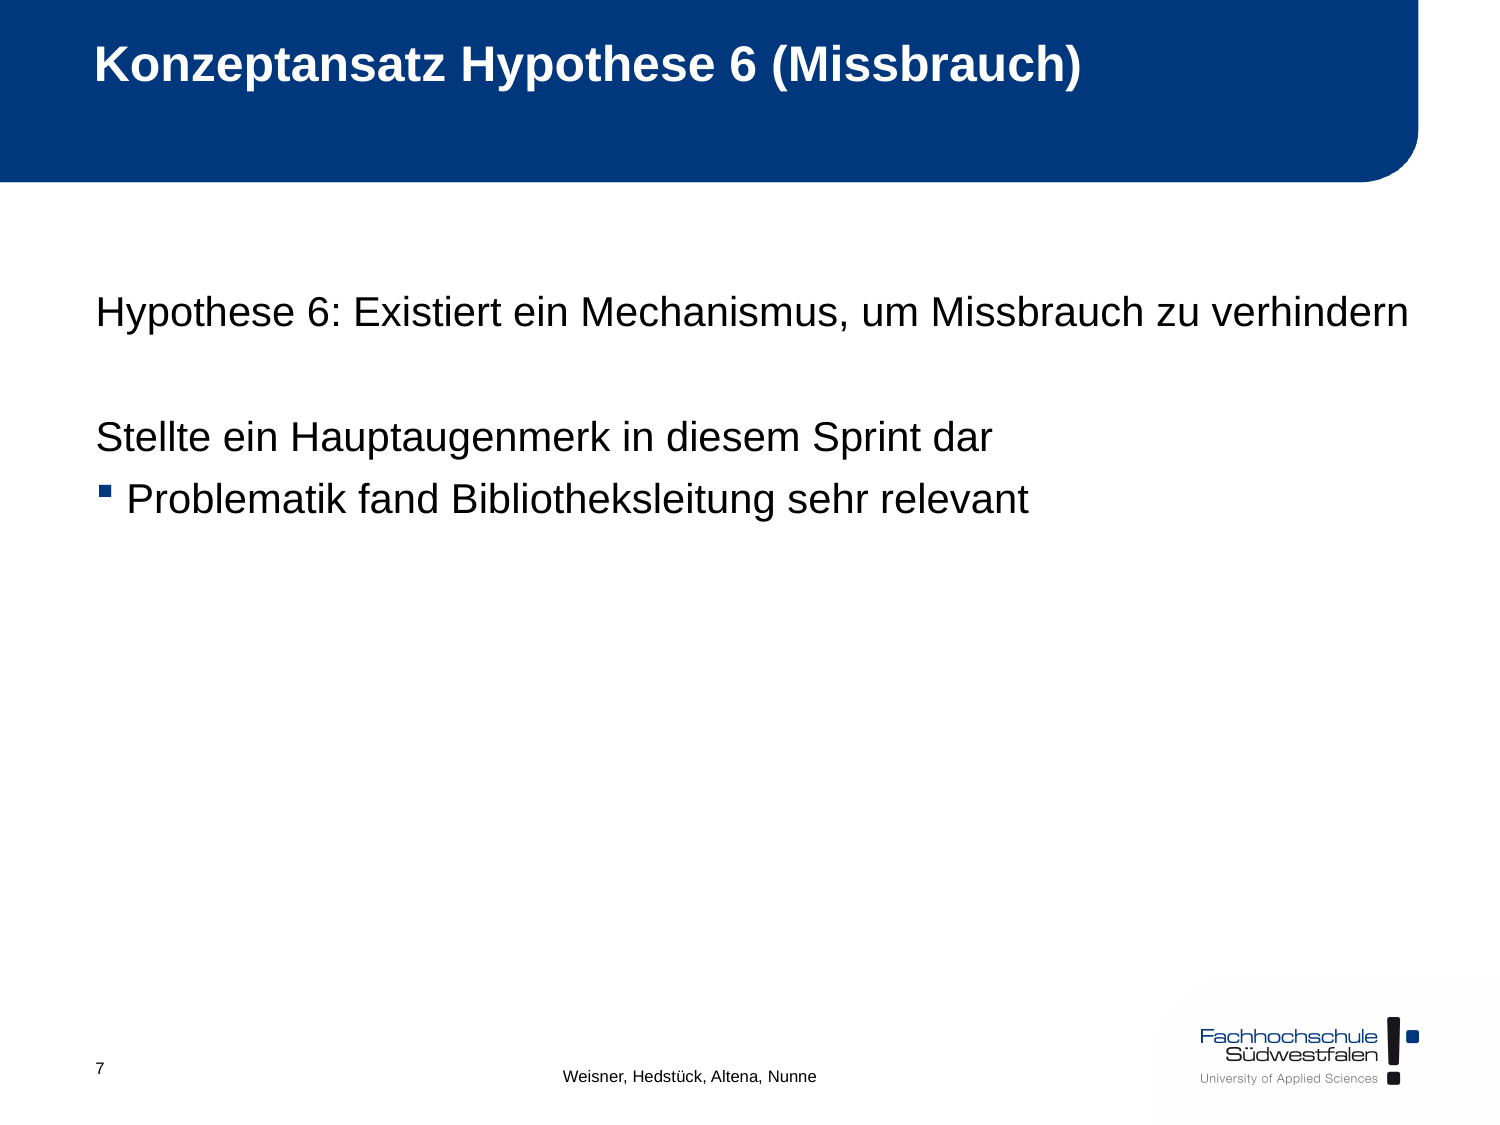

# Konzeptansatz Hypothese 6 (Missbrauch)

Hypothese 6: Existiert ein Mechanismus, um Missbrauch zu verhindern

Stellte ein Hauptaugenmerk in diesem Sprint dar
Problematik fand Bibliotheksleitung sehr relevant

Weisner, Hedstück, Altena, Nunne